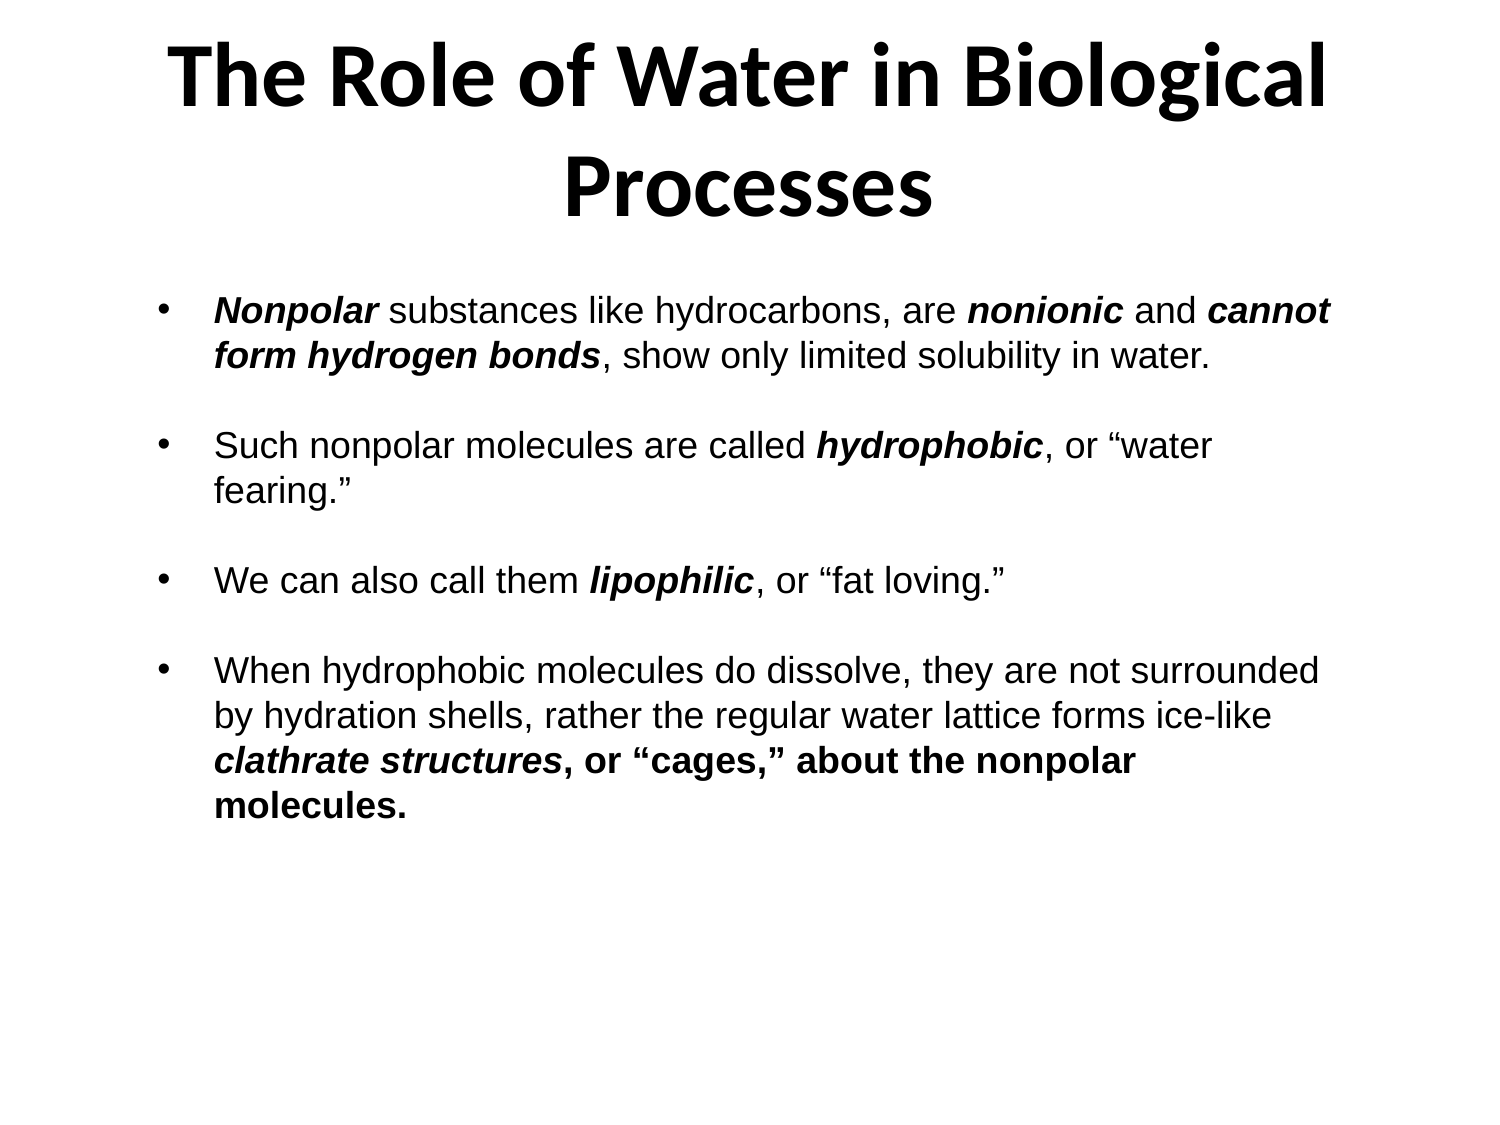

The Role of Water in Biological Processes
Nonpolar substances like hydrocarbons, are nonionic and cannot
	form hydrogen bonds, show only limited solubility in water.

Such nonpolar molecules are called hydrophobic, or “water fearing.”

We can also call them lipophilic, or “fat loving.”

When hydrophobic molecules do dissolve, they are not surrounded by hydration shells, rather the regular water lattice forms ice-like clathrate structures, or “cages,” about the nonpolar molecules.